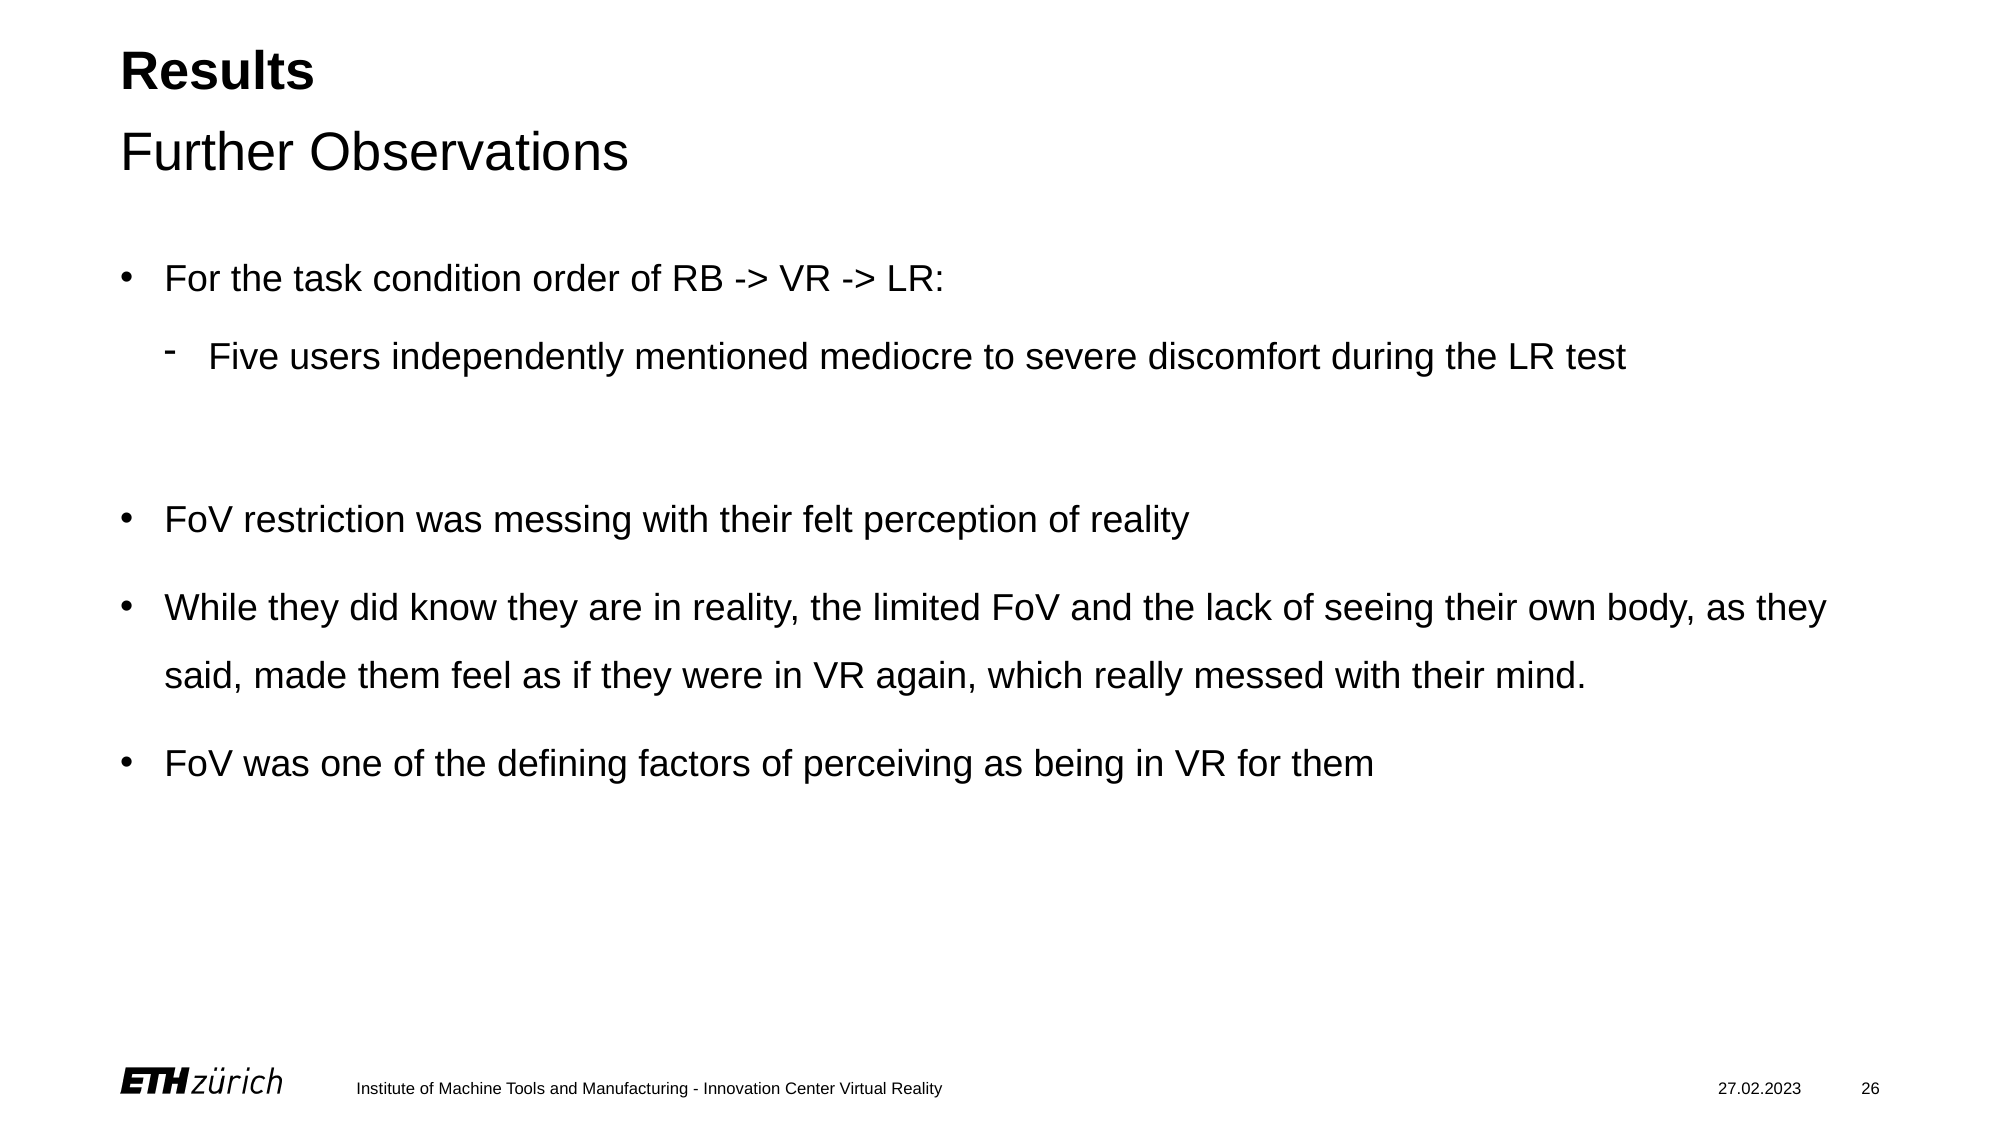

# Results Further Observations
For the task condition order of RB -> VR -> LR:
Five users independently mentioned mediocre to severe discomfort during the LR test

FoV restriction was messing with their felt perception of reality
While they did know they are in reality, the limited FoV and the lack of seeing their own body, as they said, made them feel as if they were in VR again, which really messed with their mind.
FoV was one of the defining factors of perceiving as being in VR for them

Institute of Machine Tools and Manufacturing - Innovation Center Virtual Reality
27.02.2023
26